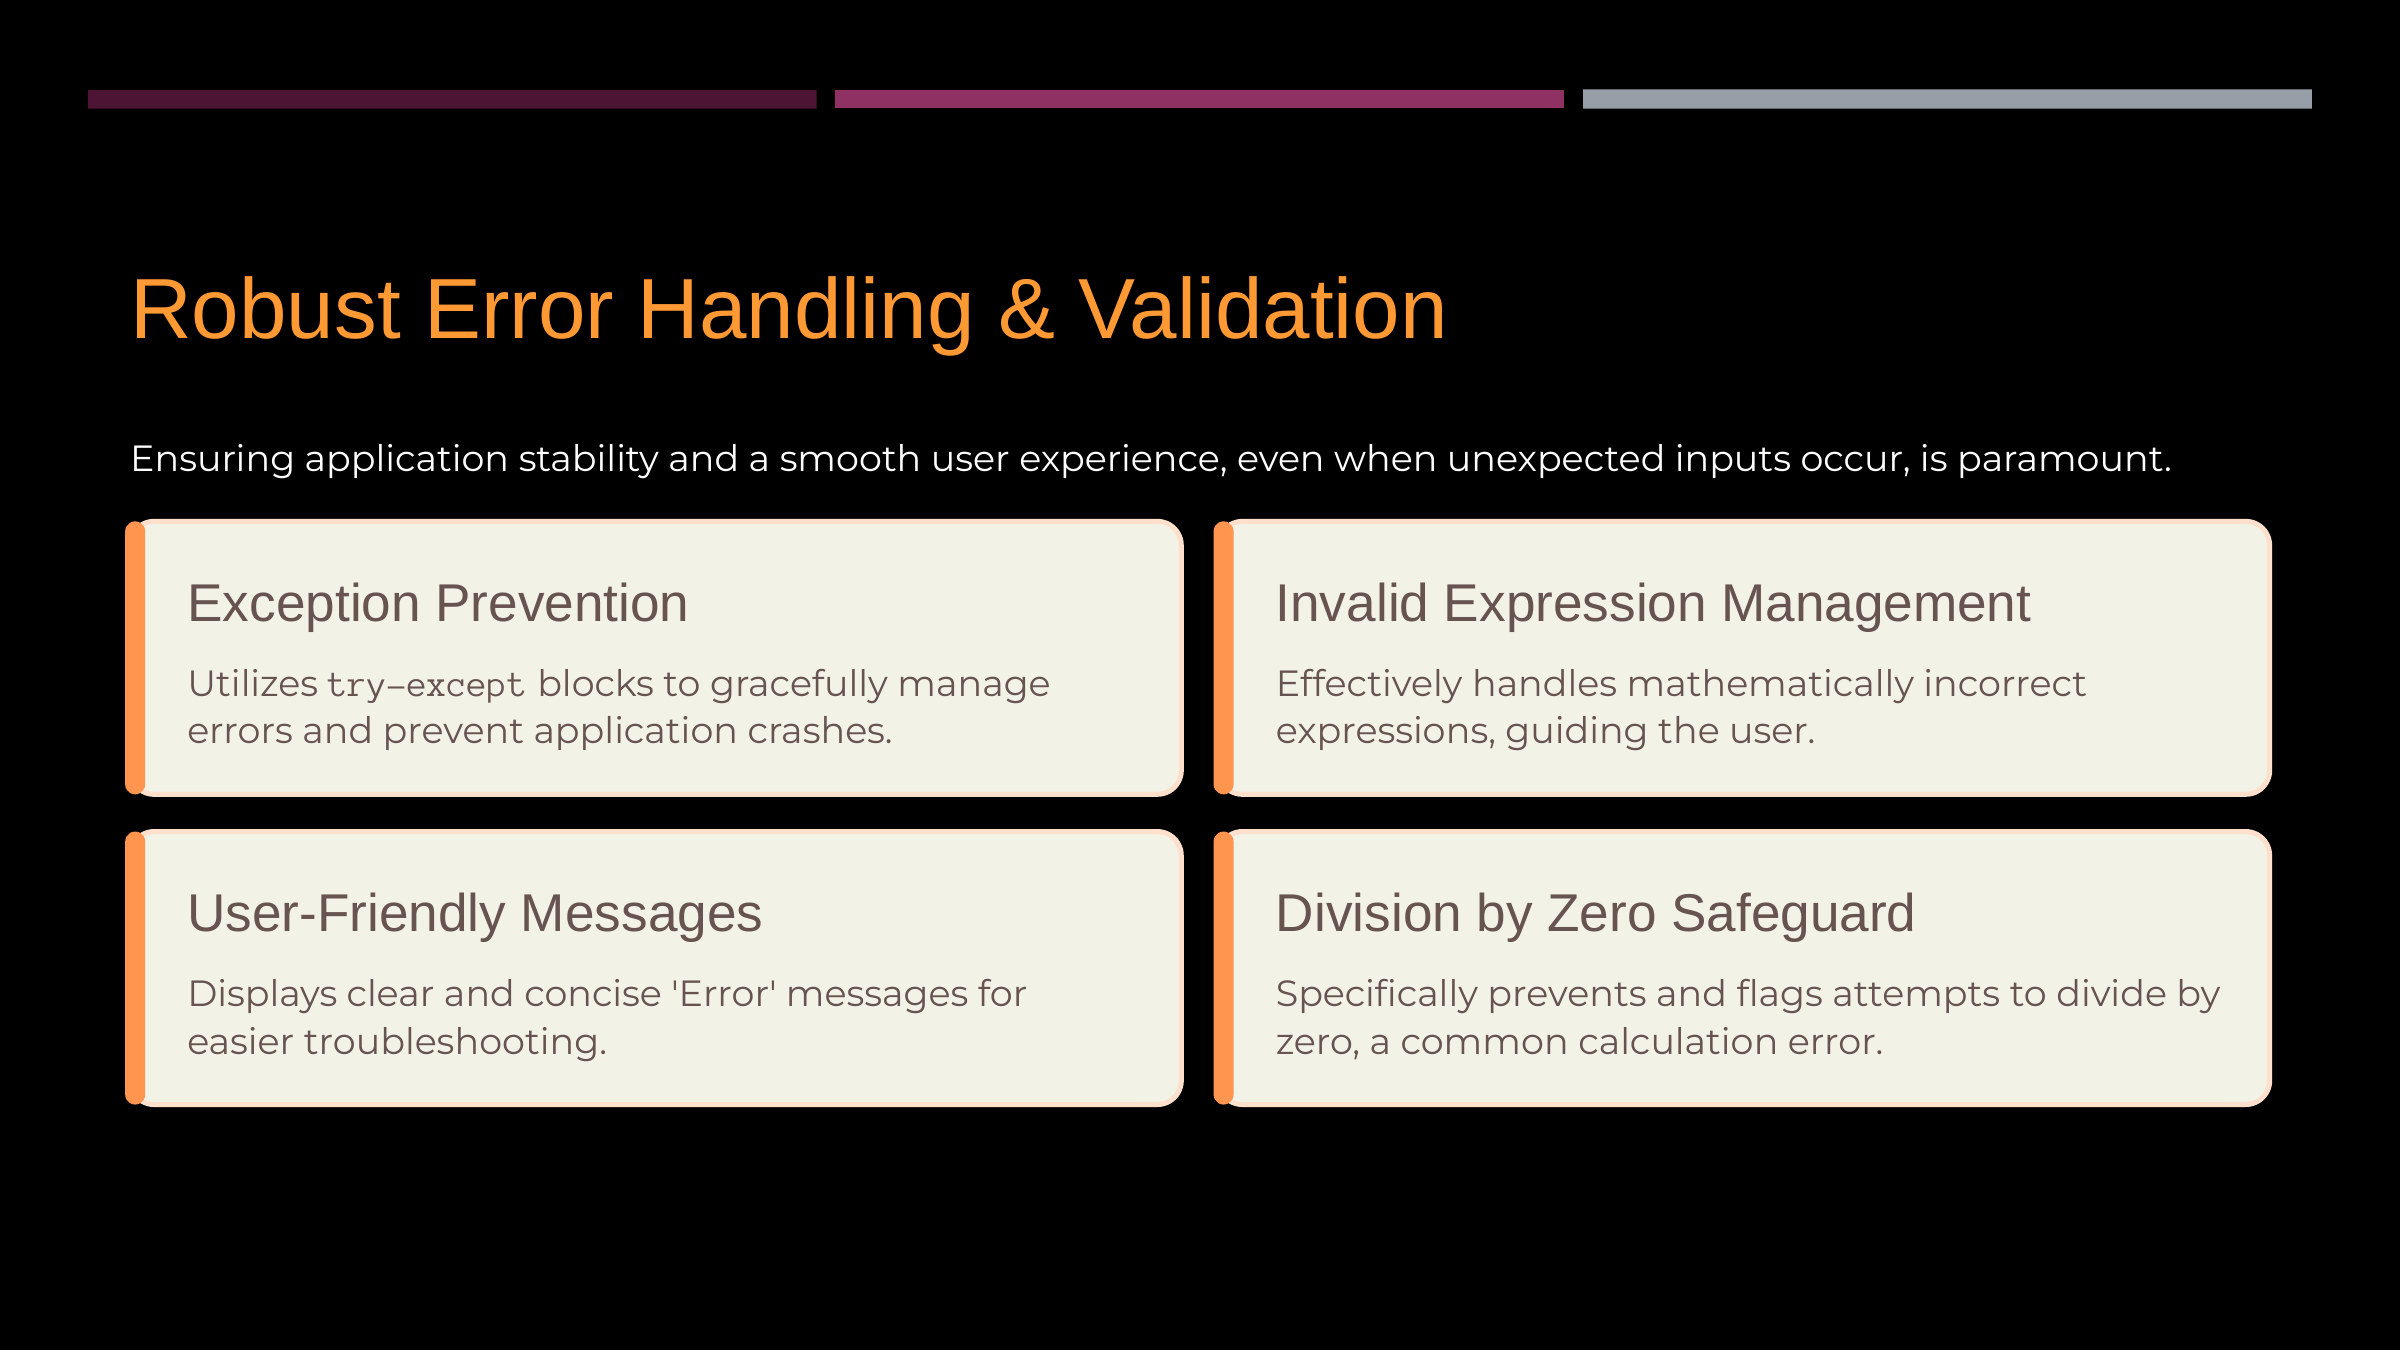

Robust Error Handling & Validation
Ensuring application stability and a smooth user experience, even when unexpected inputs occur, is paramount.

Exception Prevention
Invalid Expression Management
Utilizes try-except blocks to gracefully manage errors and prevent application crashes.
Effectively handles mathematically incorrect expressions, guiding the user.

User-Friendly Messages
Division by Zero Safeguard
Displays clear and concise 'Error' messages for easier troubleshooting.
Specifically prevents and flags attempts to divide by zero, a common calculation error.